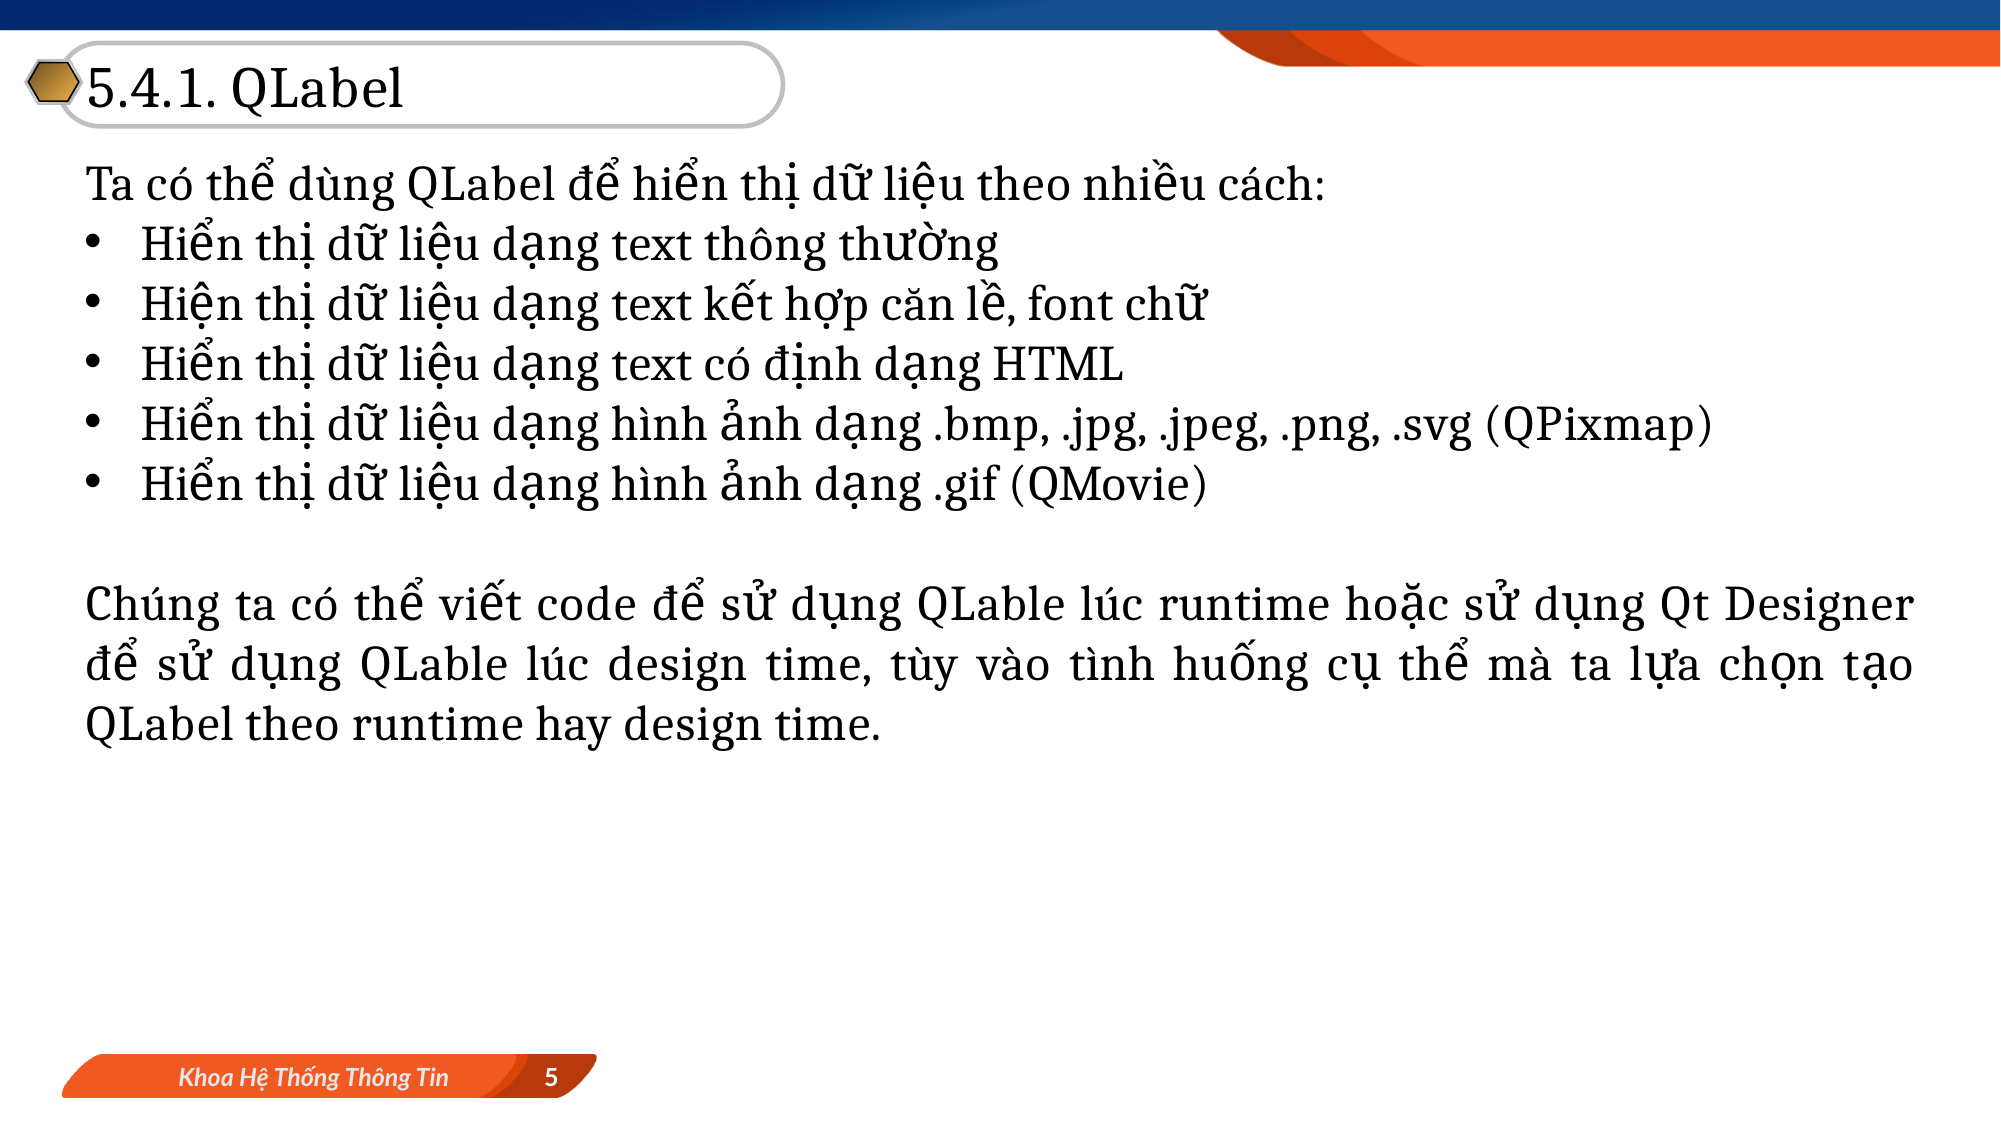

5.4.1. QLabel

Ta có thể dùng QLabel để hiển thị dữ liệu theo nhiều cách:
Hiển thị dữ liệu dạng text thông thường
Hiện thị dữ liệu dạng text kết hợp căn lề, font chữ
Hiển thị dữ liệu dạng text có định dạng HTML
Hiển thị dữ liệu dạng hình ảnh dạng .bmp, .jpg, .jpeg, .png, .svg (QPixmap)
Hiển thị dữ liệu dạng hình ảnh dạng .gif (QMovie)

Chúng ta có thể viết code để sử dụng QLable lúc runtime hoặc sử dụng Qt Designer để sử dụng QLable lúc design time, tùy vào tình huống cụ thể mà ta lựa chọn tạo QLabel theo runtime hay design time.
5
Khoa Hệ Thống Thông Tin